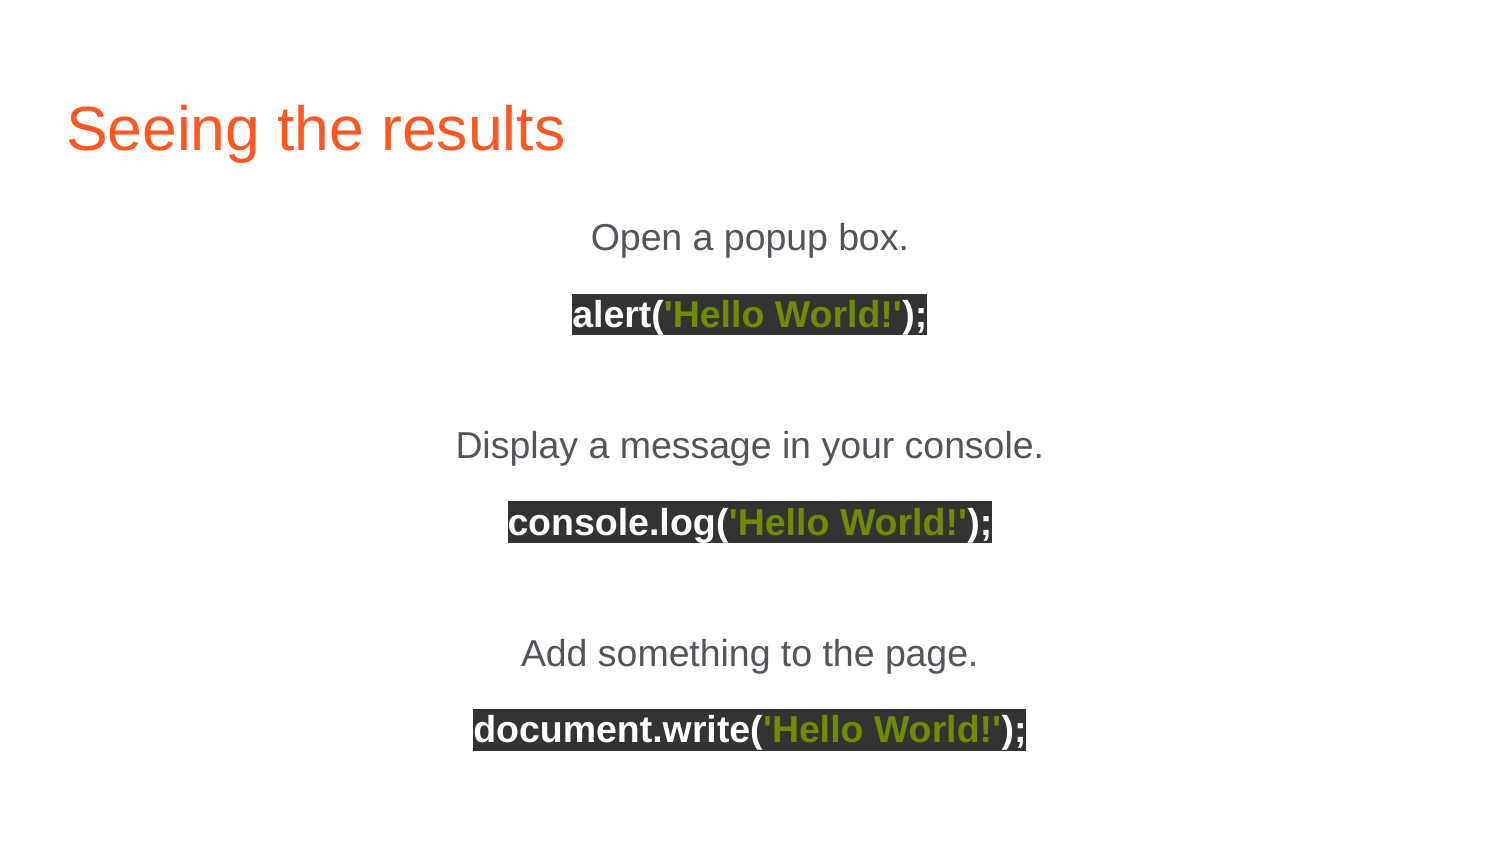

# Seeing the results
Open a popup box.
alert('Hello World!');
Display a message in your console.
console.log('Hello World!');
Add something to the page.
document.write('Hello World!');